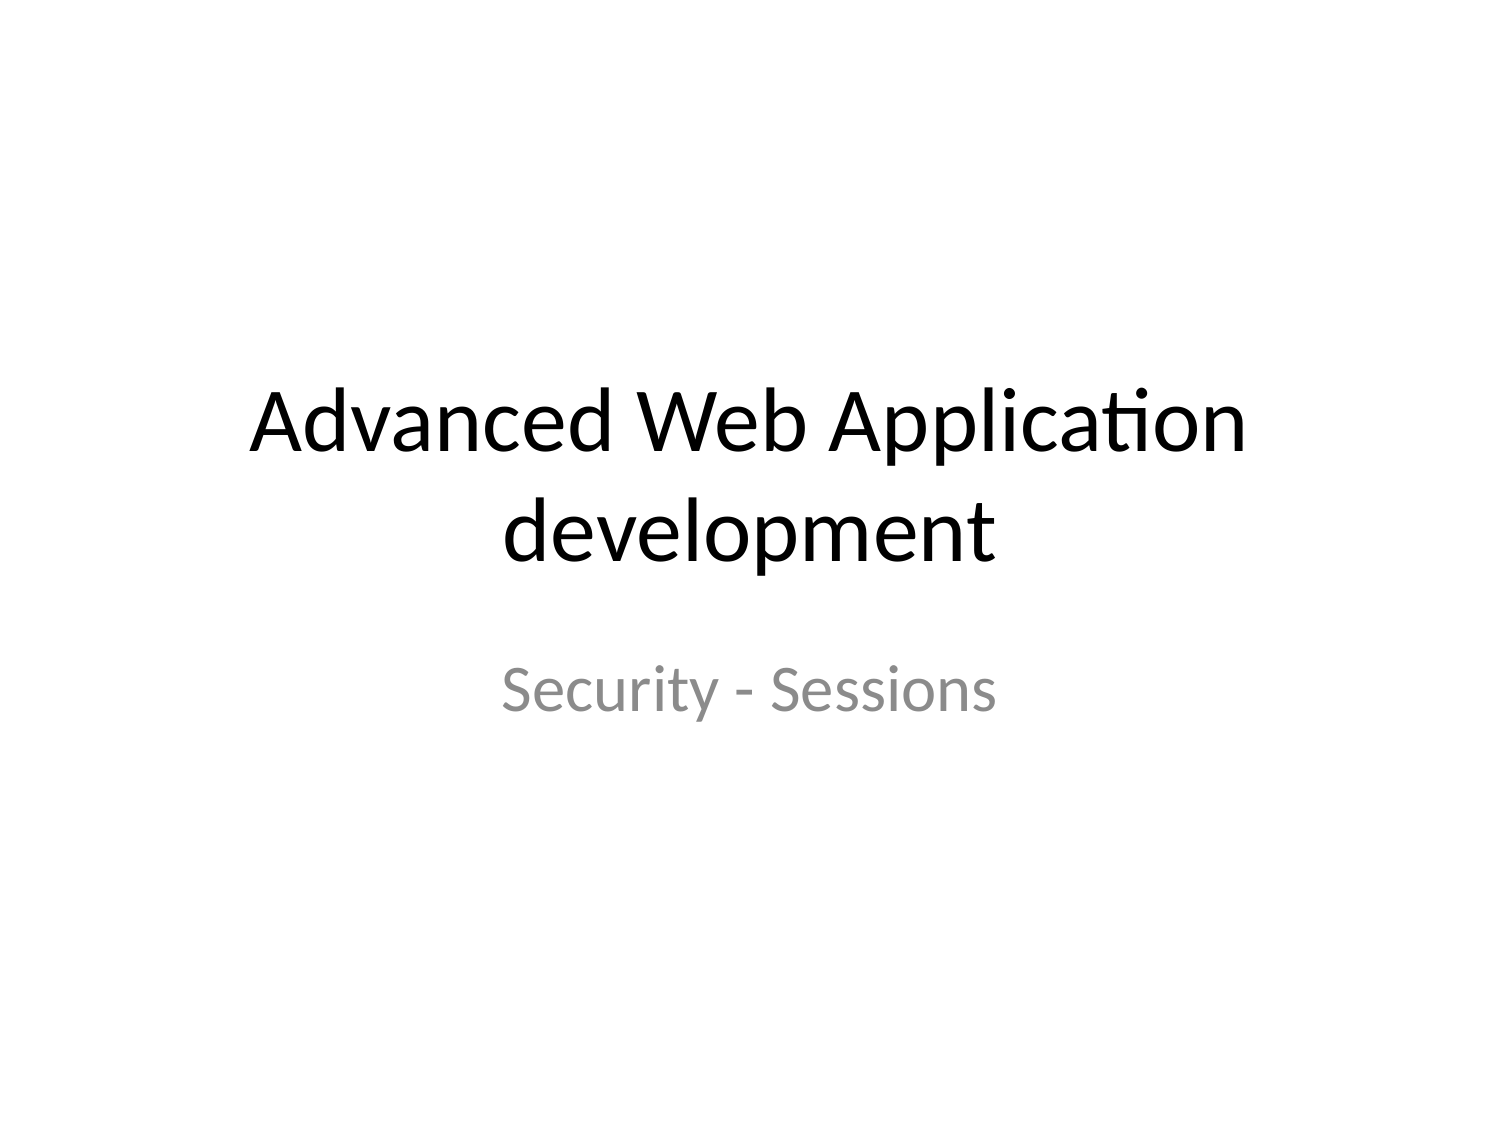

# Advanced Web Application development
Security - Sessions